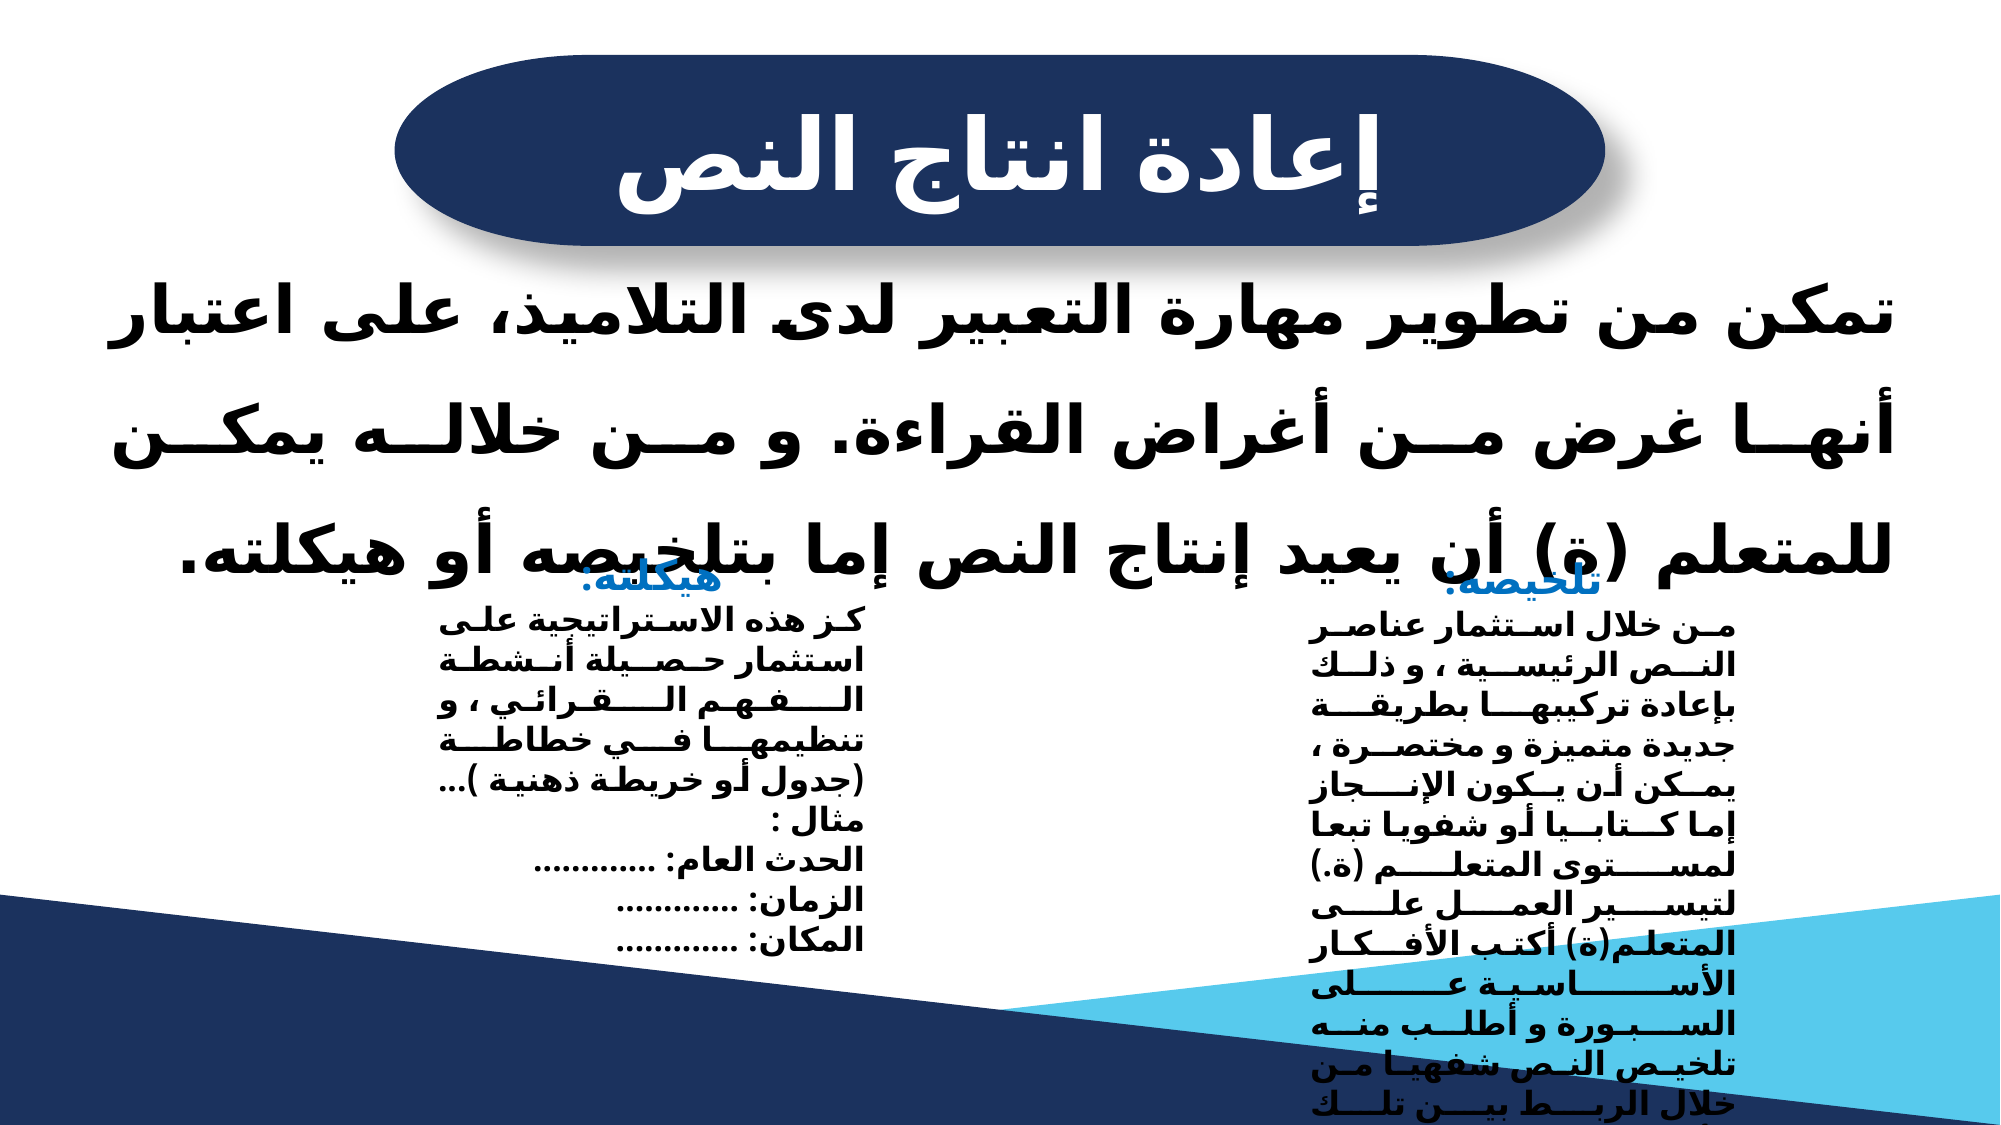

إعادة انتاج النص
تمكن من تطوير مهارة التعبير لدى التلاميذ، على اعتبار أنها غرض من أغراض القراءة. و من خلاله يمكن للمتعلم (ة) أن يعيد إنتاج النص إما بتلخيصه أو هيكلته.
هيكلته:
كز هذه الاستراتيجية على استثمار حـصــيلة أنـشطـة الـفـهـم الـقـرائـي ، و تنظيمها في خطاطة (جدول أو خريطة ذهنية )... مثال :
الحدث العام: .............
الزمان: .............
المكان: .............

تلخيصه:
من خلال استثمار عناصر النص الرئيسية ، و ذلك بإعادة تركيبها بطريقة جديدة متميزة و مختصرة ، يمـكن أن يـكون الإنـــجاز إما كــتابــيا أو شفويا تبعا لمستوى المتعلم (ة.) لتيسير العمل على المتعلم(ة) أكتب الأفــكـار الأسـاسـيـة عـلى السـبـورة و أطلب منه تلخيص النص شفهيا من خلال الربط بين تلك الأفكار. كـما يـمكن إعـطاء عنـوان اخـر للنص